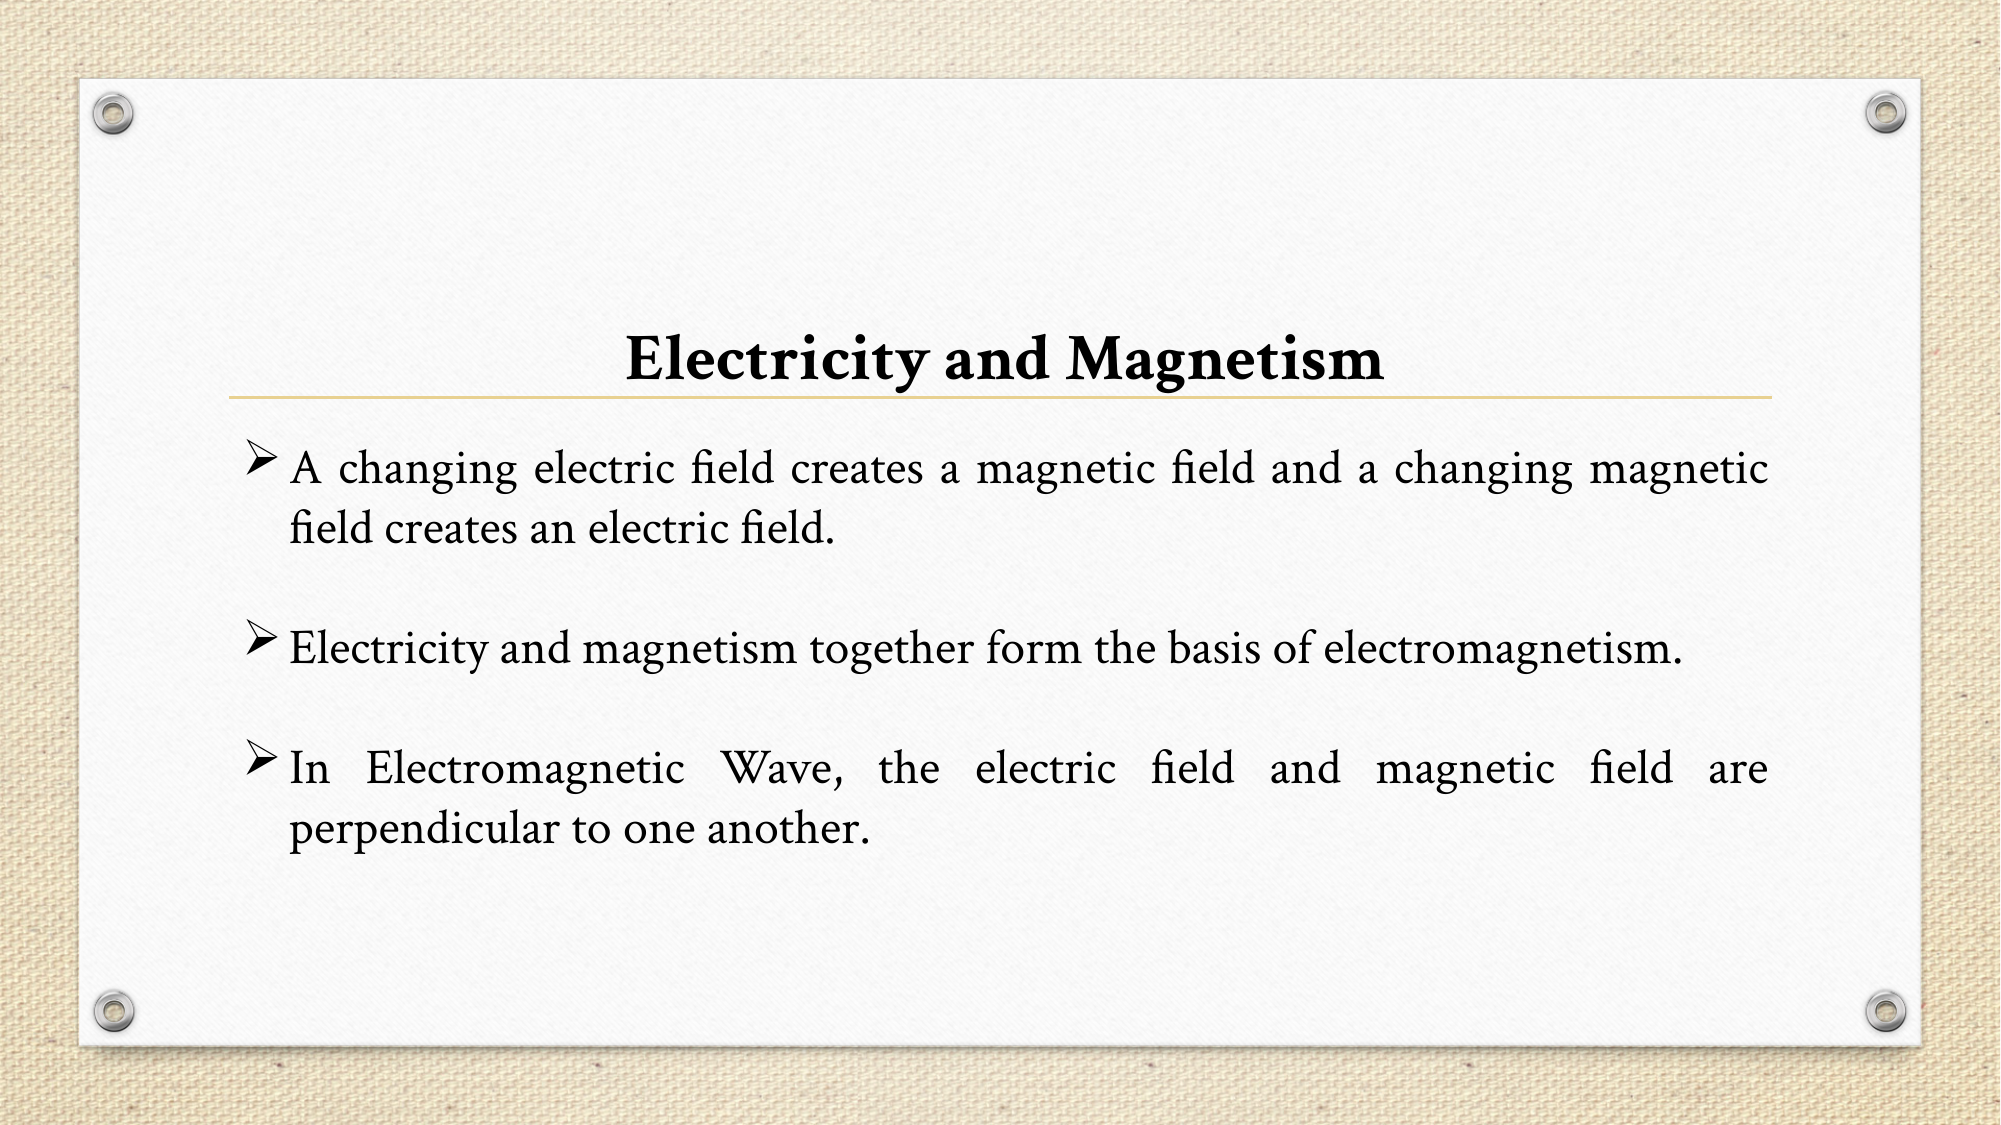

Electricity and Magnetism
A changing electric field creates a magnetic field and a changing magnetic field creates an electric field.

Electricity and magnetism together form the basis of electromagnetism.

In Electromagnetic Wave, the electric field and magnetic field are perpendicular to one another.